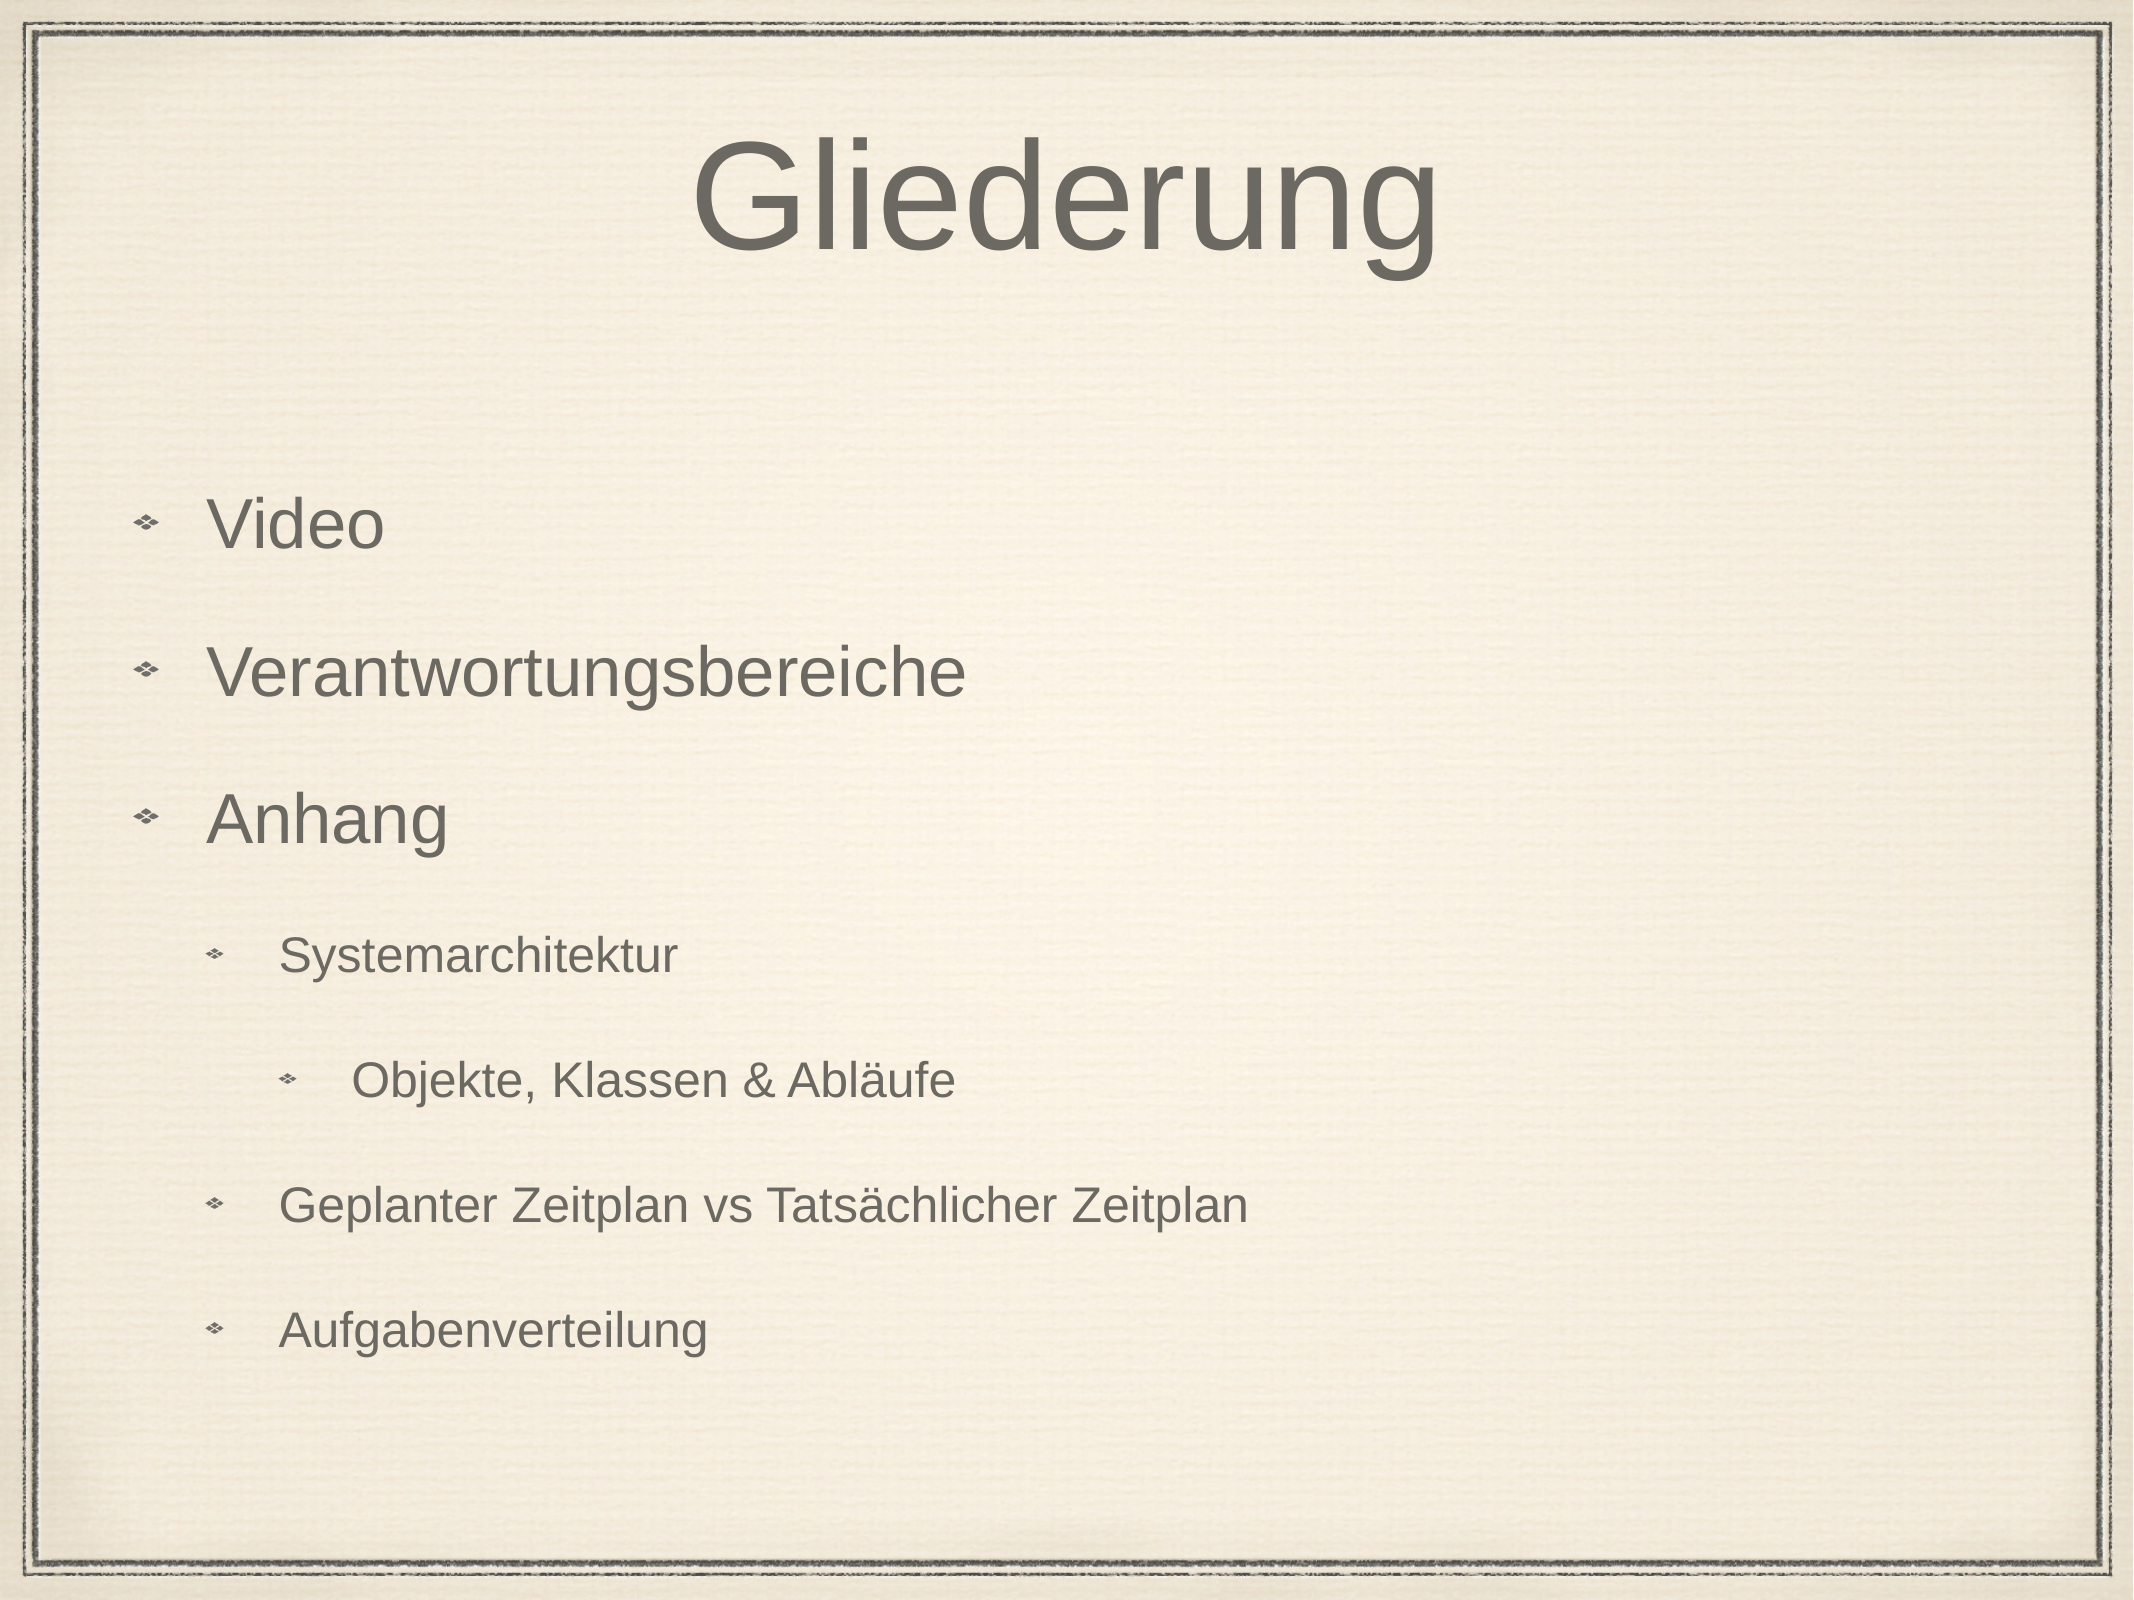

# Gliederung
Video
Verantwortungsbereiche
Anhang
Systemarchitektur
Objekte, Klassen & Abläufe
Geplanter Zeitplan vs Tatsächlicher Zeitplan
Aufgabenverteilung